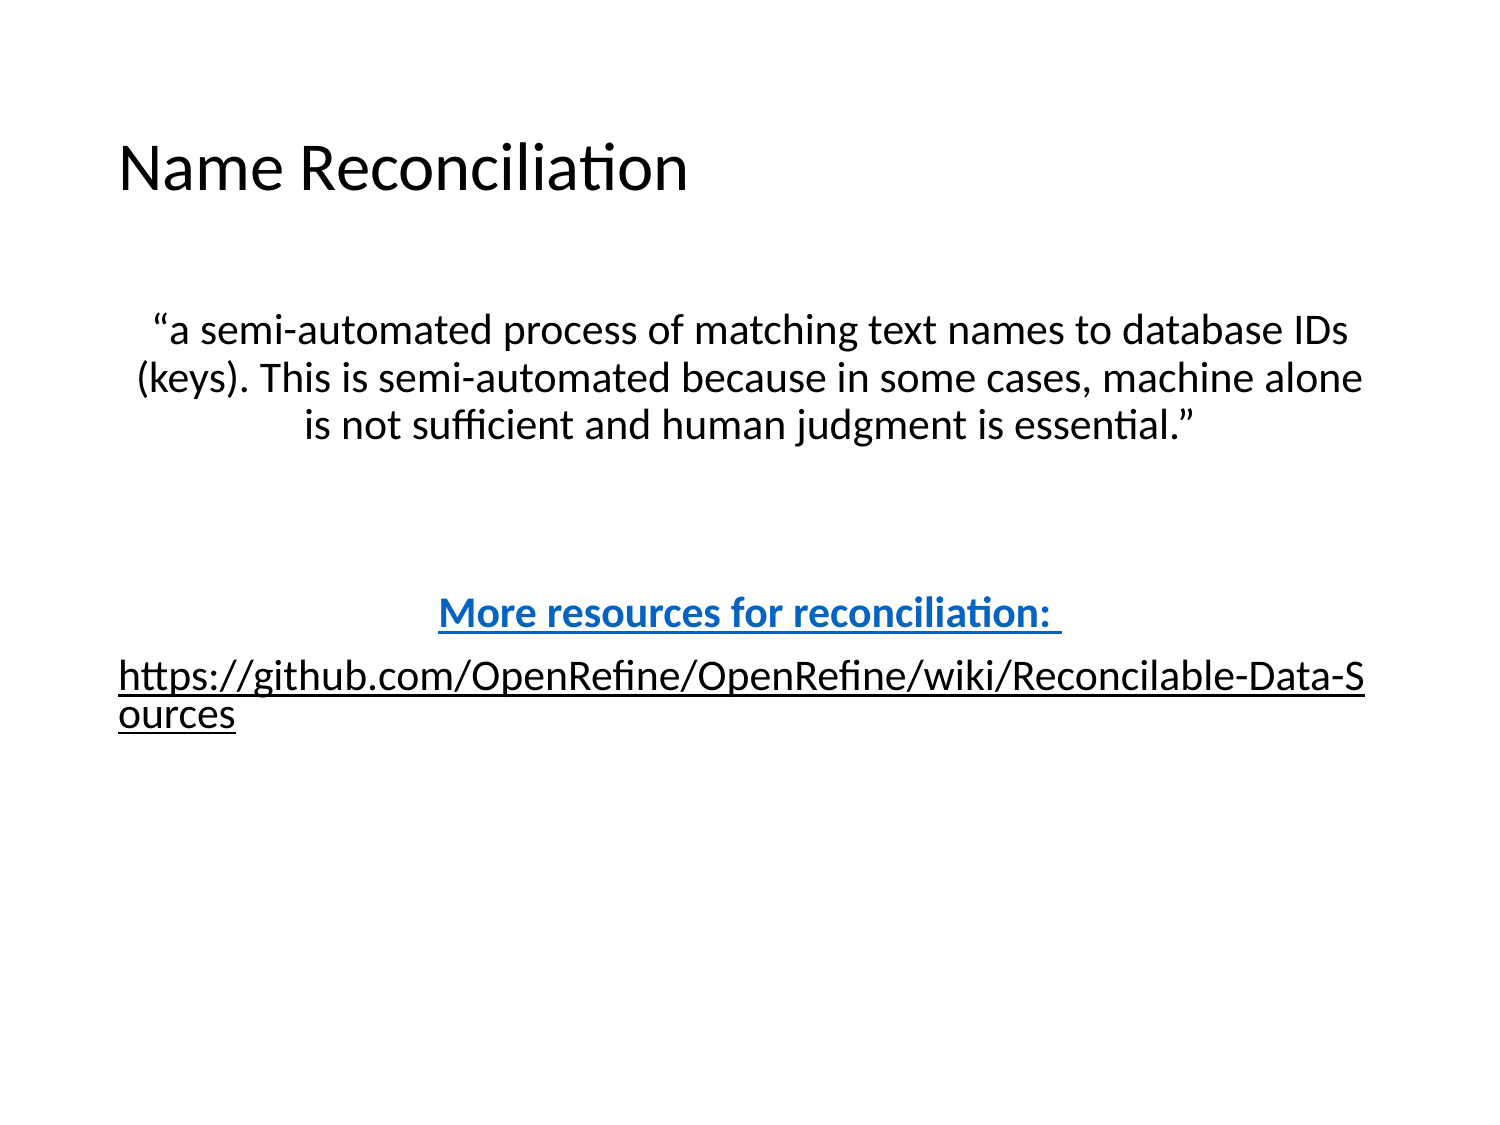

# Name Reconciliation
“a semi-automated process of matching text names to database IDs (keys). This is semi-automated because in some cases, machine alone is not sufficient and human judgment is essential.”

More resources for reconciliation:
https://github.com/OpenRefine/OpenRefine/wiki/Reconcilable-Data-Sources